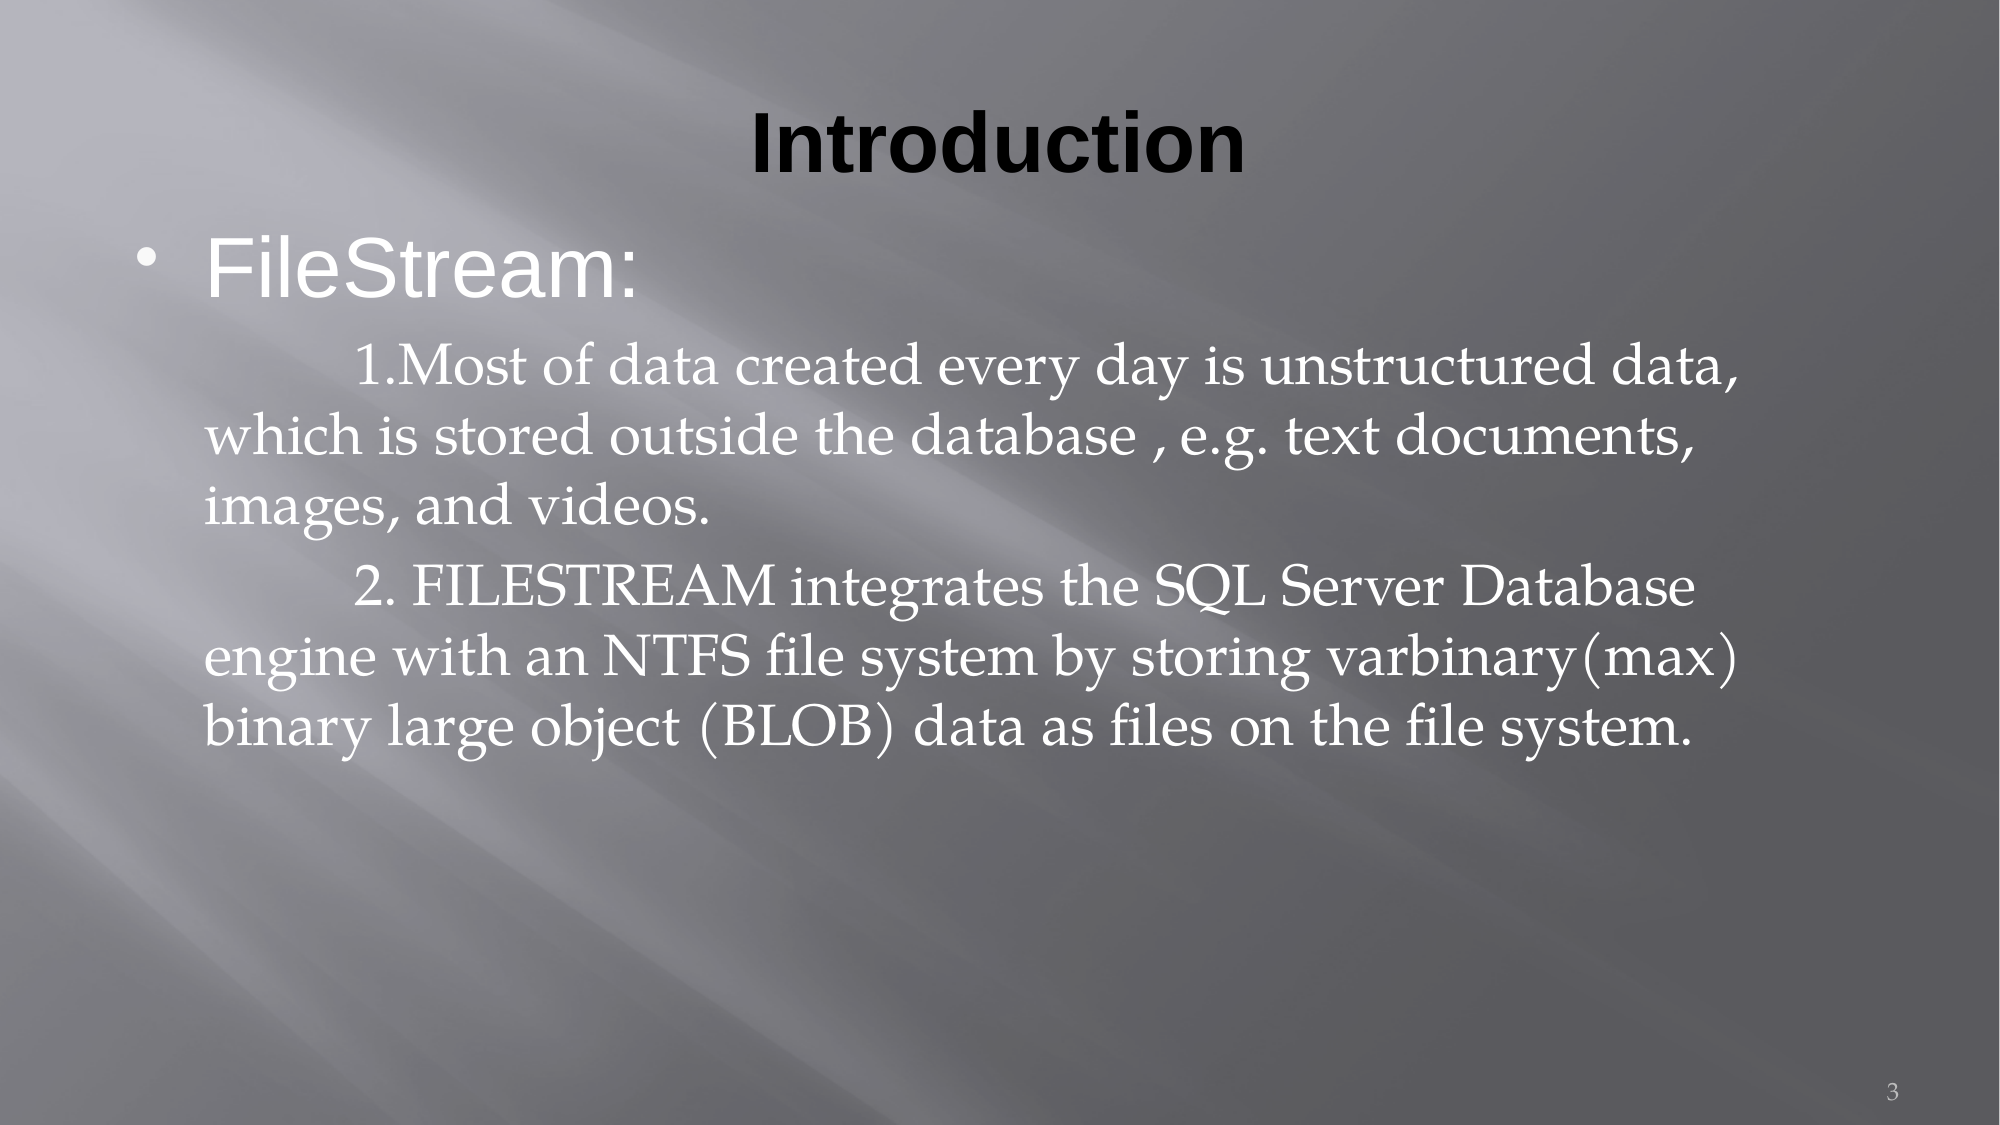

# Introduction
FileStream:
		1.Most of data created every day is unstructured data, which is stored outside the database , e.g. text documents, images, and videos.
		2. FILESTREAM integrates the SQL Server Database  engine with an NTFS file system by storing varbinary(max)  binary large object (BLOB) data as files on the file system.

3